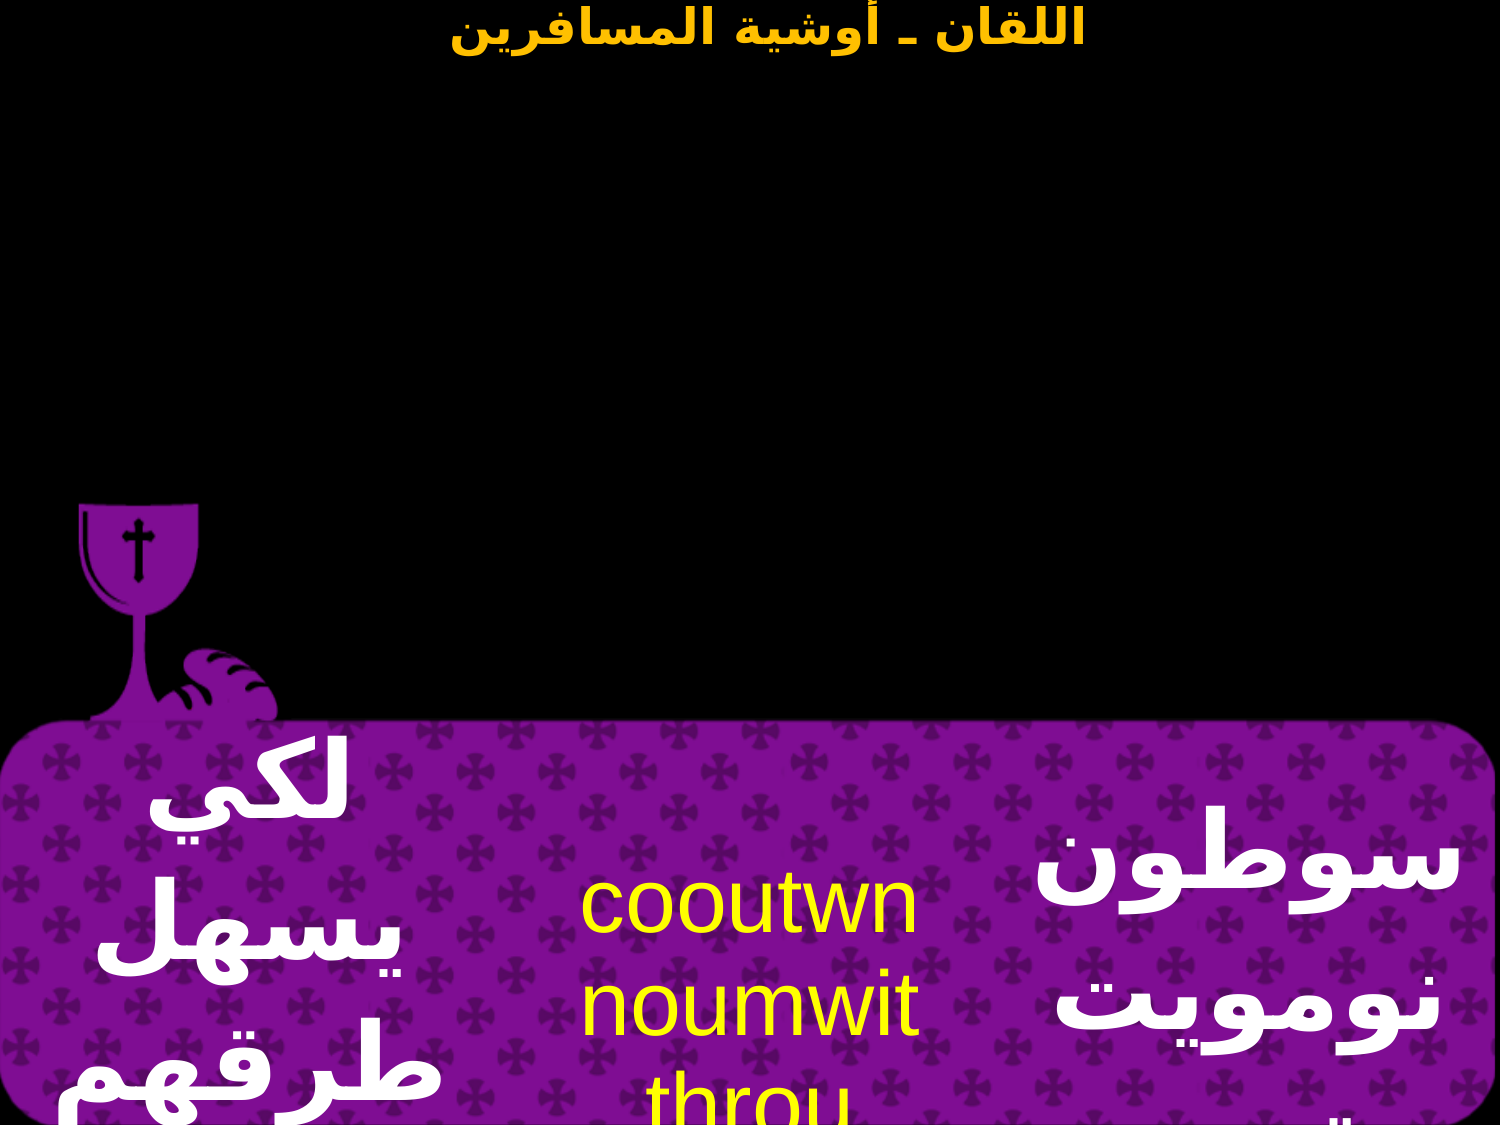

| لكي يسهل طرقهم أجمعين | cooutwn noumwit throu | سوطون نومويت تيرو |
| --- | --- | --- |